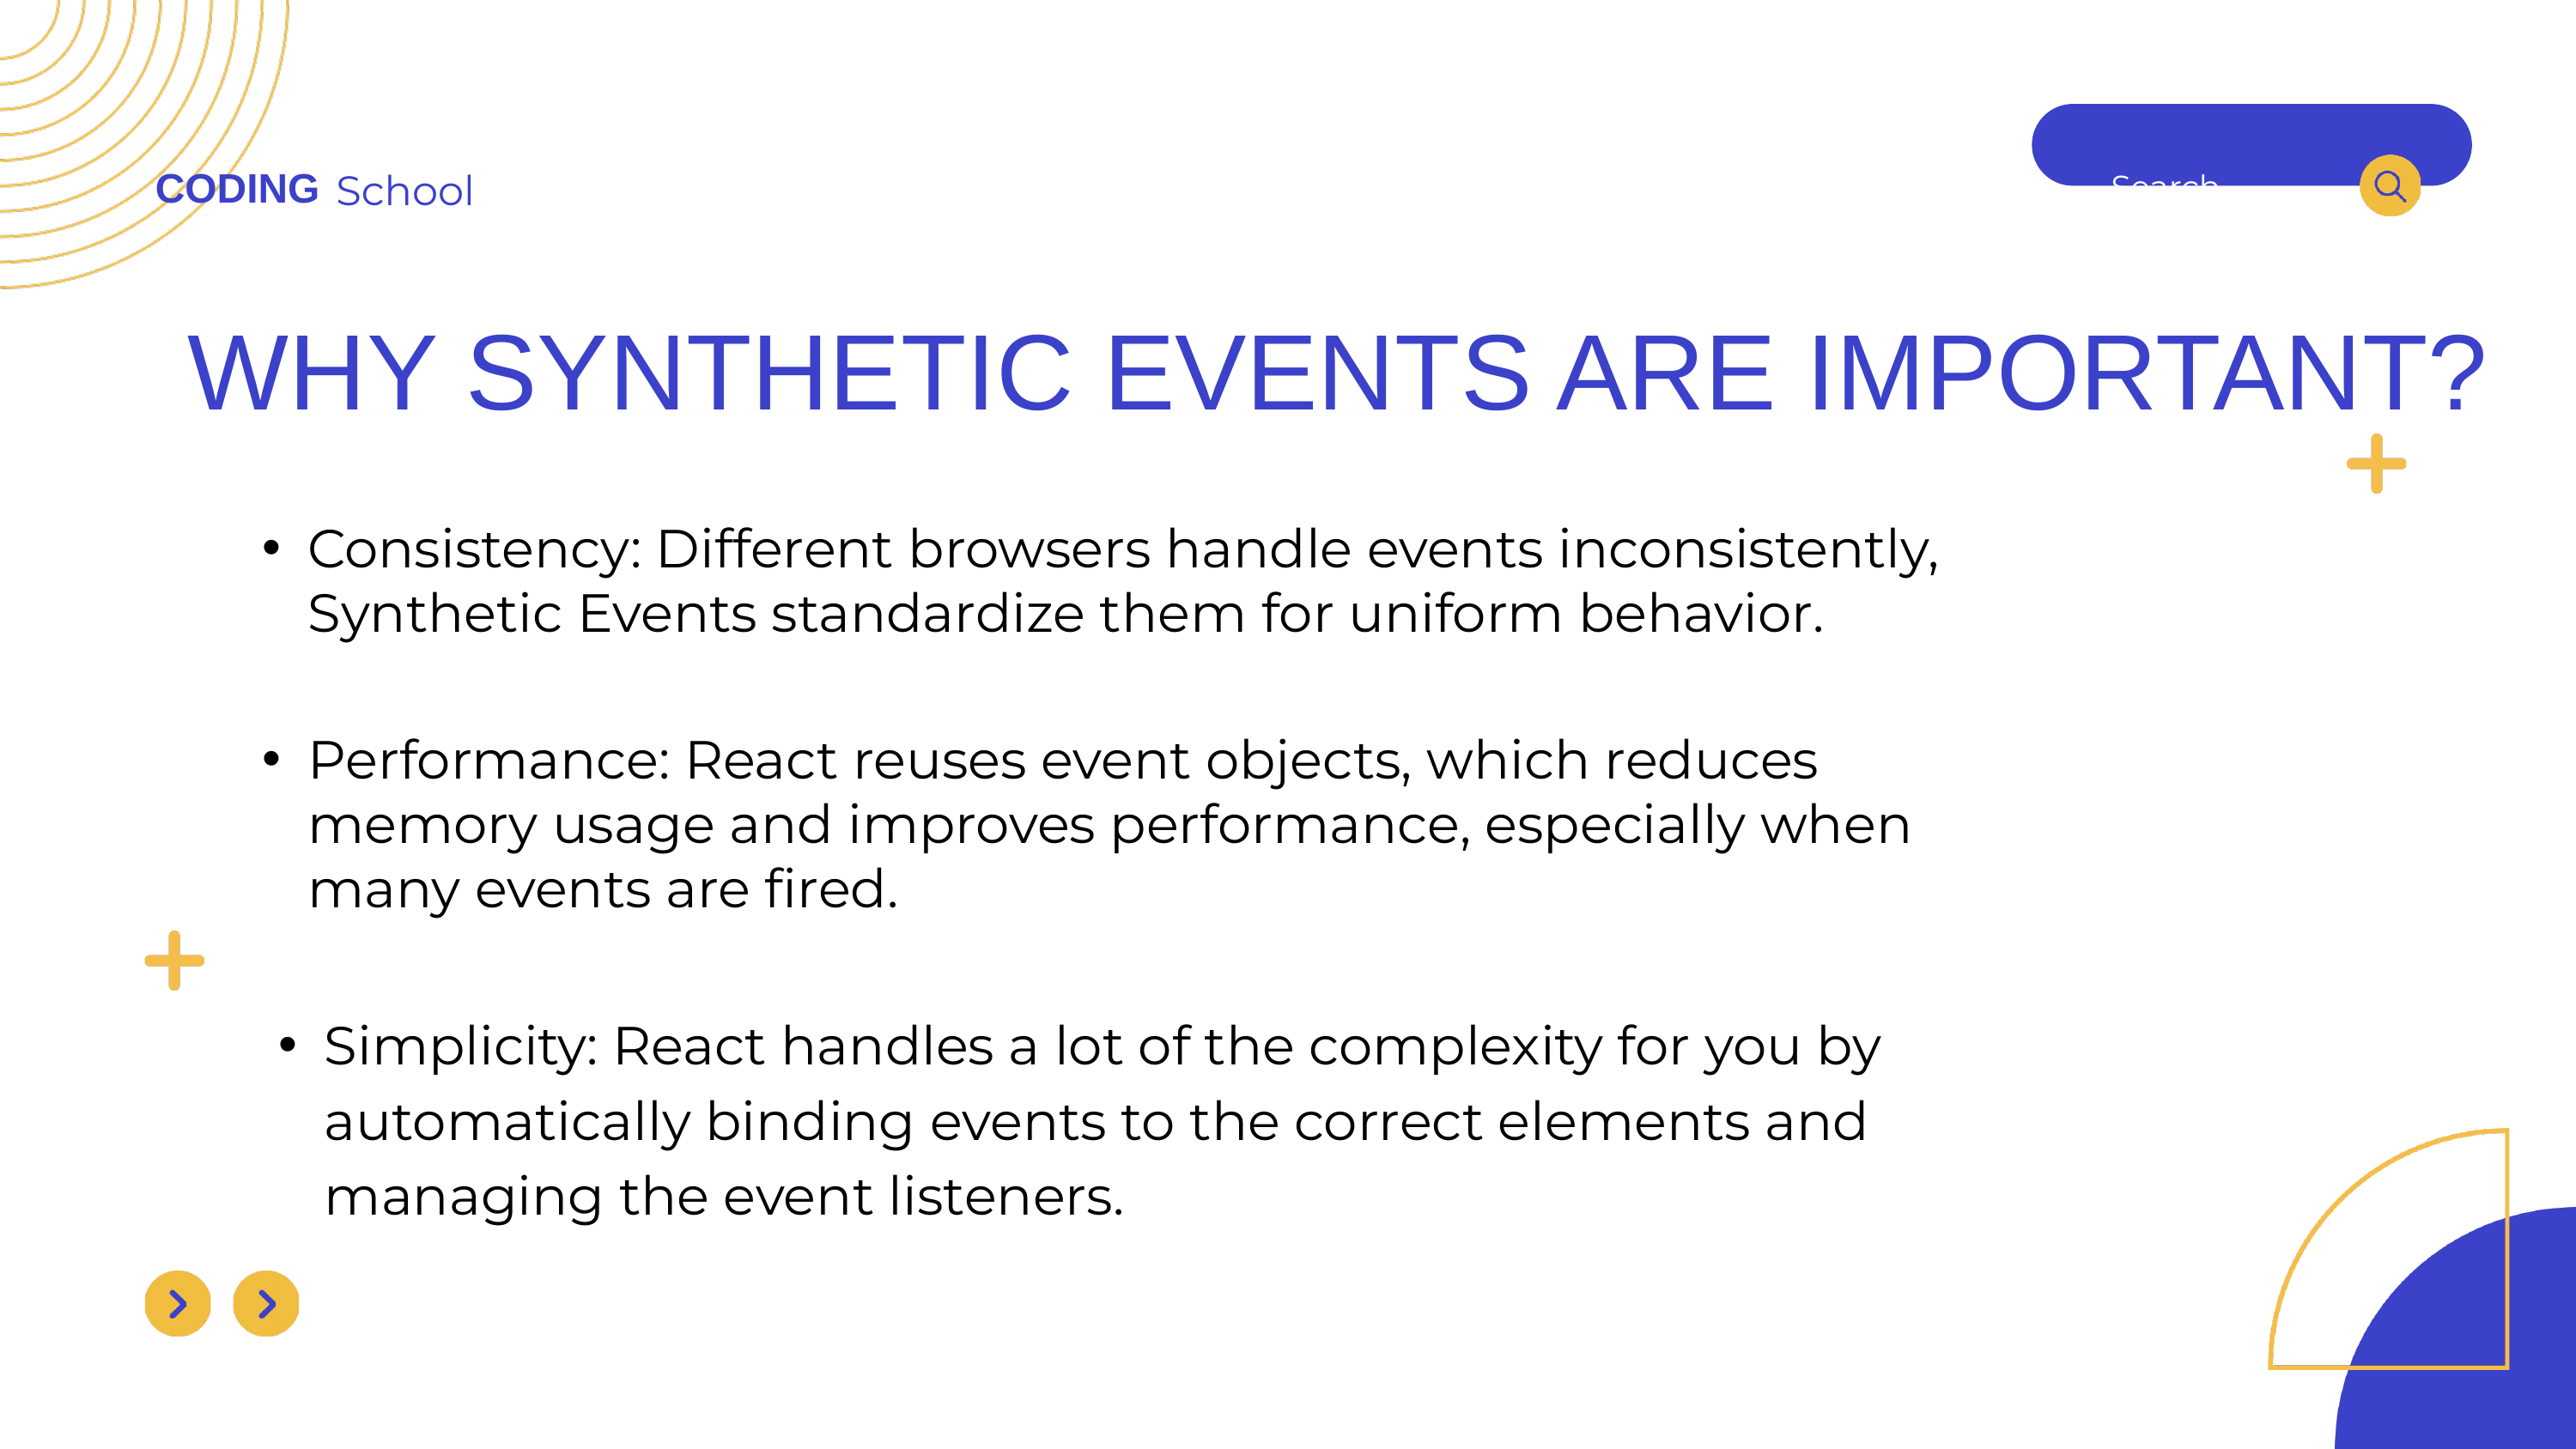

CODING

School
Search . . .

WHY SYNTHETIC EVENTS ARE IMPORTANT?

Consistency: Different browsers handle events inconsistently, Synthetic Events standardize them for uniform behavior.
Performance: React reuses event objects, which reduces memory usage and improves performance, especially when many events are fired.

Simplicity: React handles a lot of the complexity for you by automatically binding events to the correct elements and managing the event listeners.